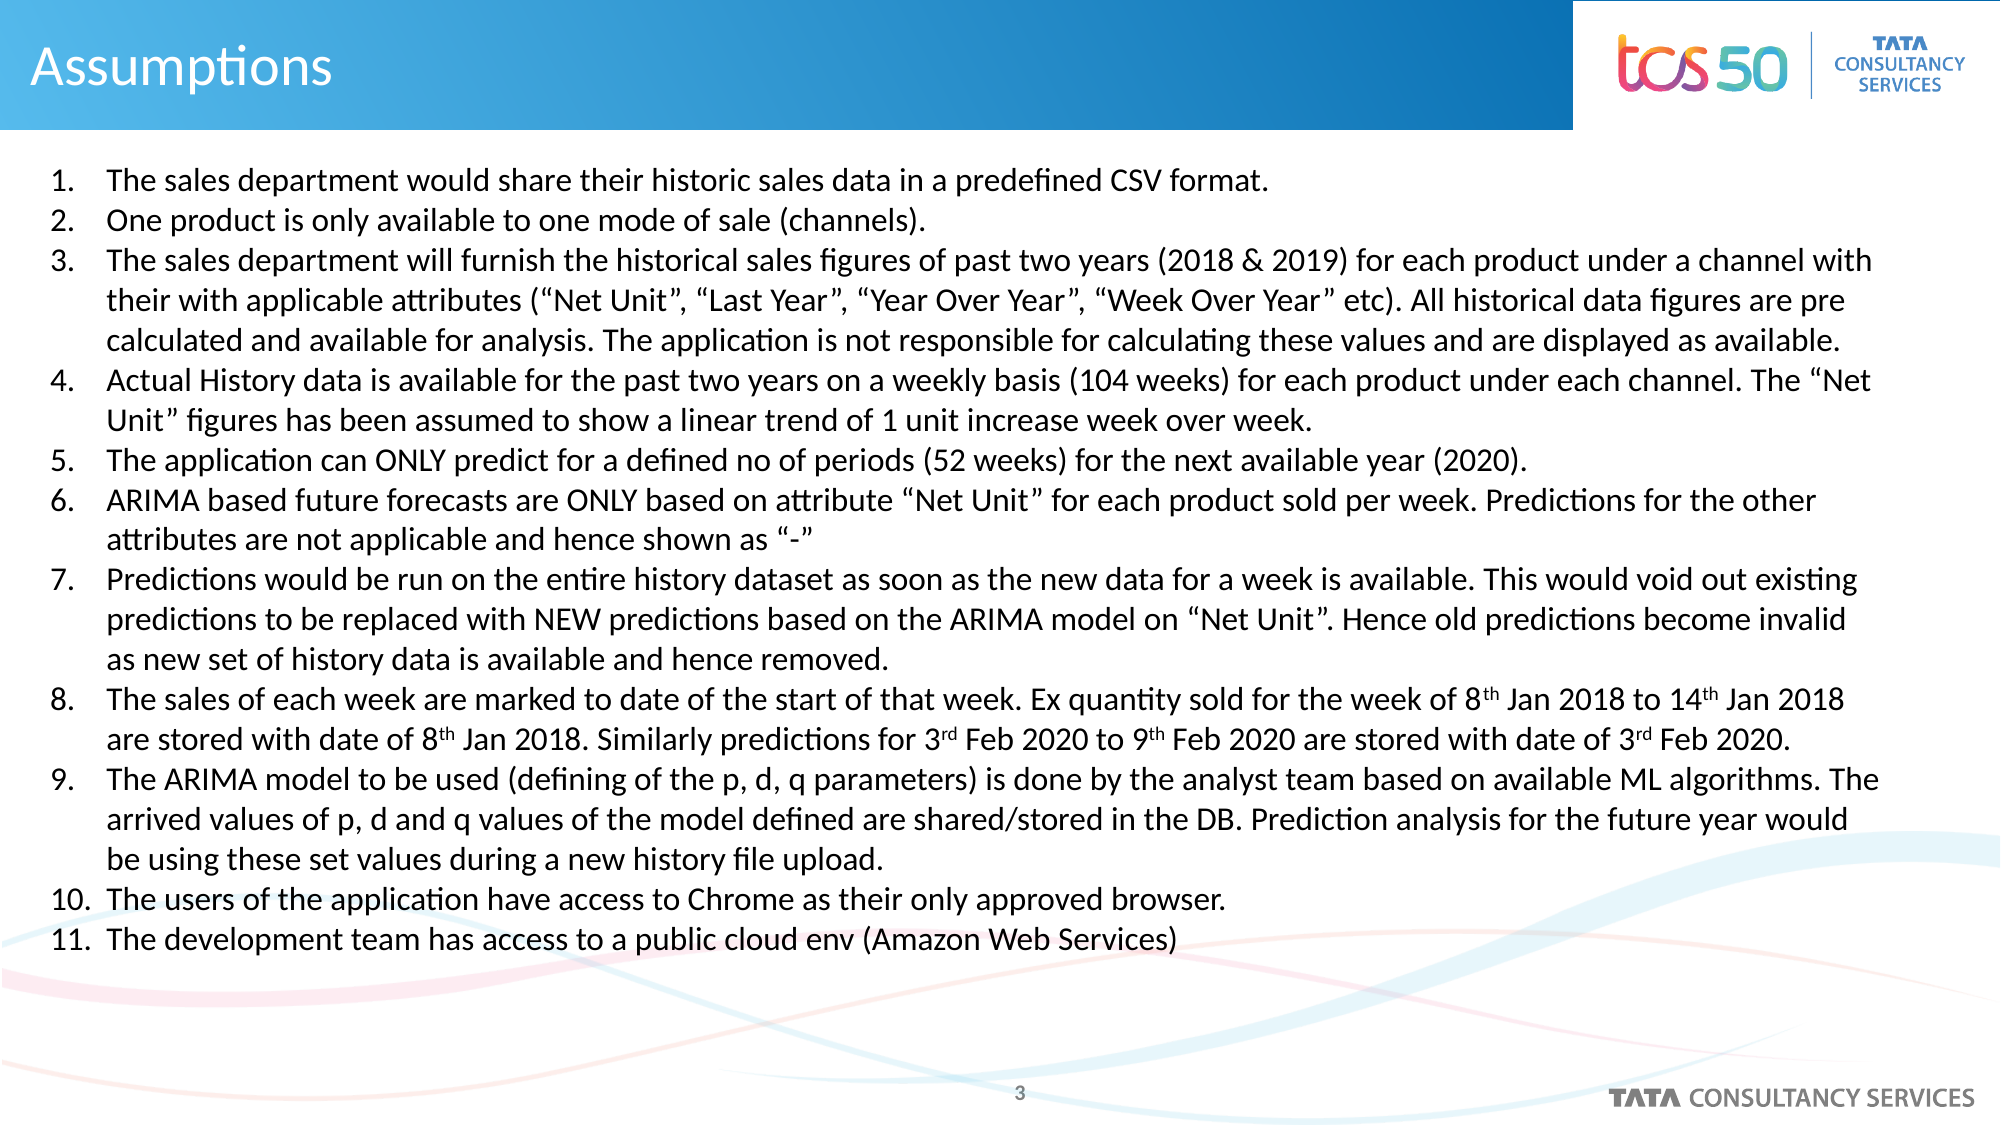

# Assumptions
The sales department would share their historic sales data in a predefined CSV format.
One product is only available to one mode of sale (channels).
The sales department will furnish the historical sales figures of past two years (2018 & 2019) for each product under a channel with their with applicable attributes (“Net Unit”, “Last Year”, “Year Over Year”, “Week Over Year” etc). All historical data figures are pre calculated and available for analysis. The application is not responsible for calculating these values and are displayed as available.
Actual History data is available for the past two years on a weekly basis (104 weeks) for each product under each channel. The “Net Unit” figures has been assumed to show a linear trend of 1 unit increase week over week.
The application can ONLY predict for a defined no of periods (52 weeks) for the next available year (2020).
ARIMA based future forecasts are ONLY based on attribute “Net Unit” for each product sold per week. Predictions for the other attributes are not applicable and hence shown as “-”
Predictions would be run on the entire history dataset as soon as the new data for a week is available. This would void out existing predictions to be replaced with NEW predictions based on the ARIMA model on “Net Unit”. Hence old predictions become invalid as new set of history data is available and hence removed.
The sales of each week are marked to date of the start of that week. Ex quantity sold for the week of 8th Jan 2018 to 14th Jan 2018 are stored with date of 8th Jan 2018. Similarly predictions for 3rd Feb 2020 to 9th Feb 2020 are stored with date of 3rd Feb 2020.
The ARIMA model to be used (defining of the p, d, q parameters) is done by the analyst team based on available ML algorithms. The arrived values of p, d and q values of the model defined are shared/stored in the DB. Prediction analysis for the future year would be using these set values during a new history file upload.
The users of the application have access to Chrome as their only approved browser.
The development team has access to a public cloud env (Amazon Web Services)